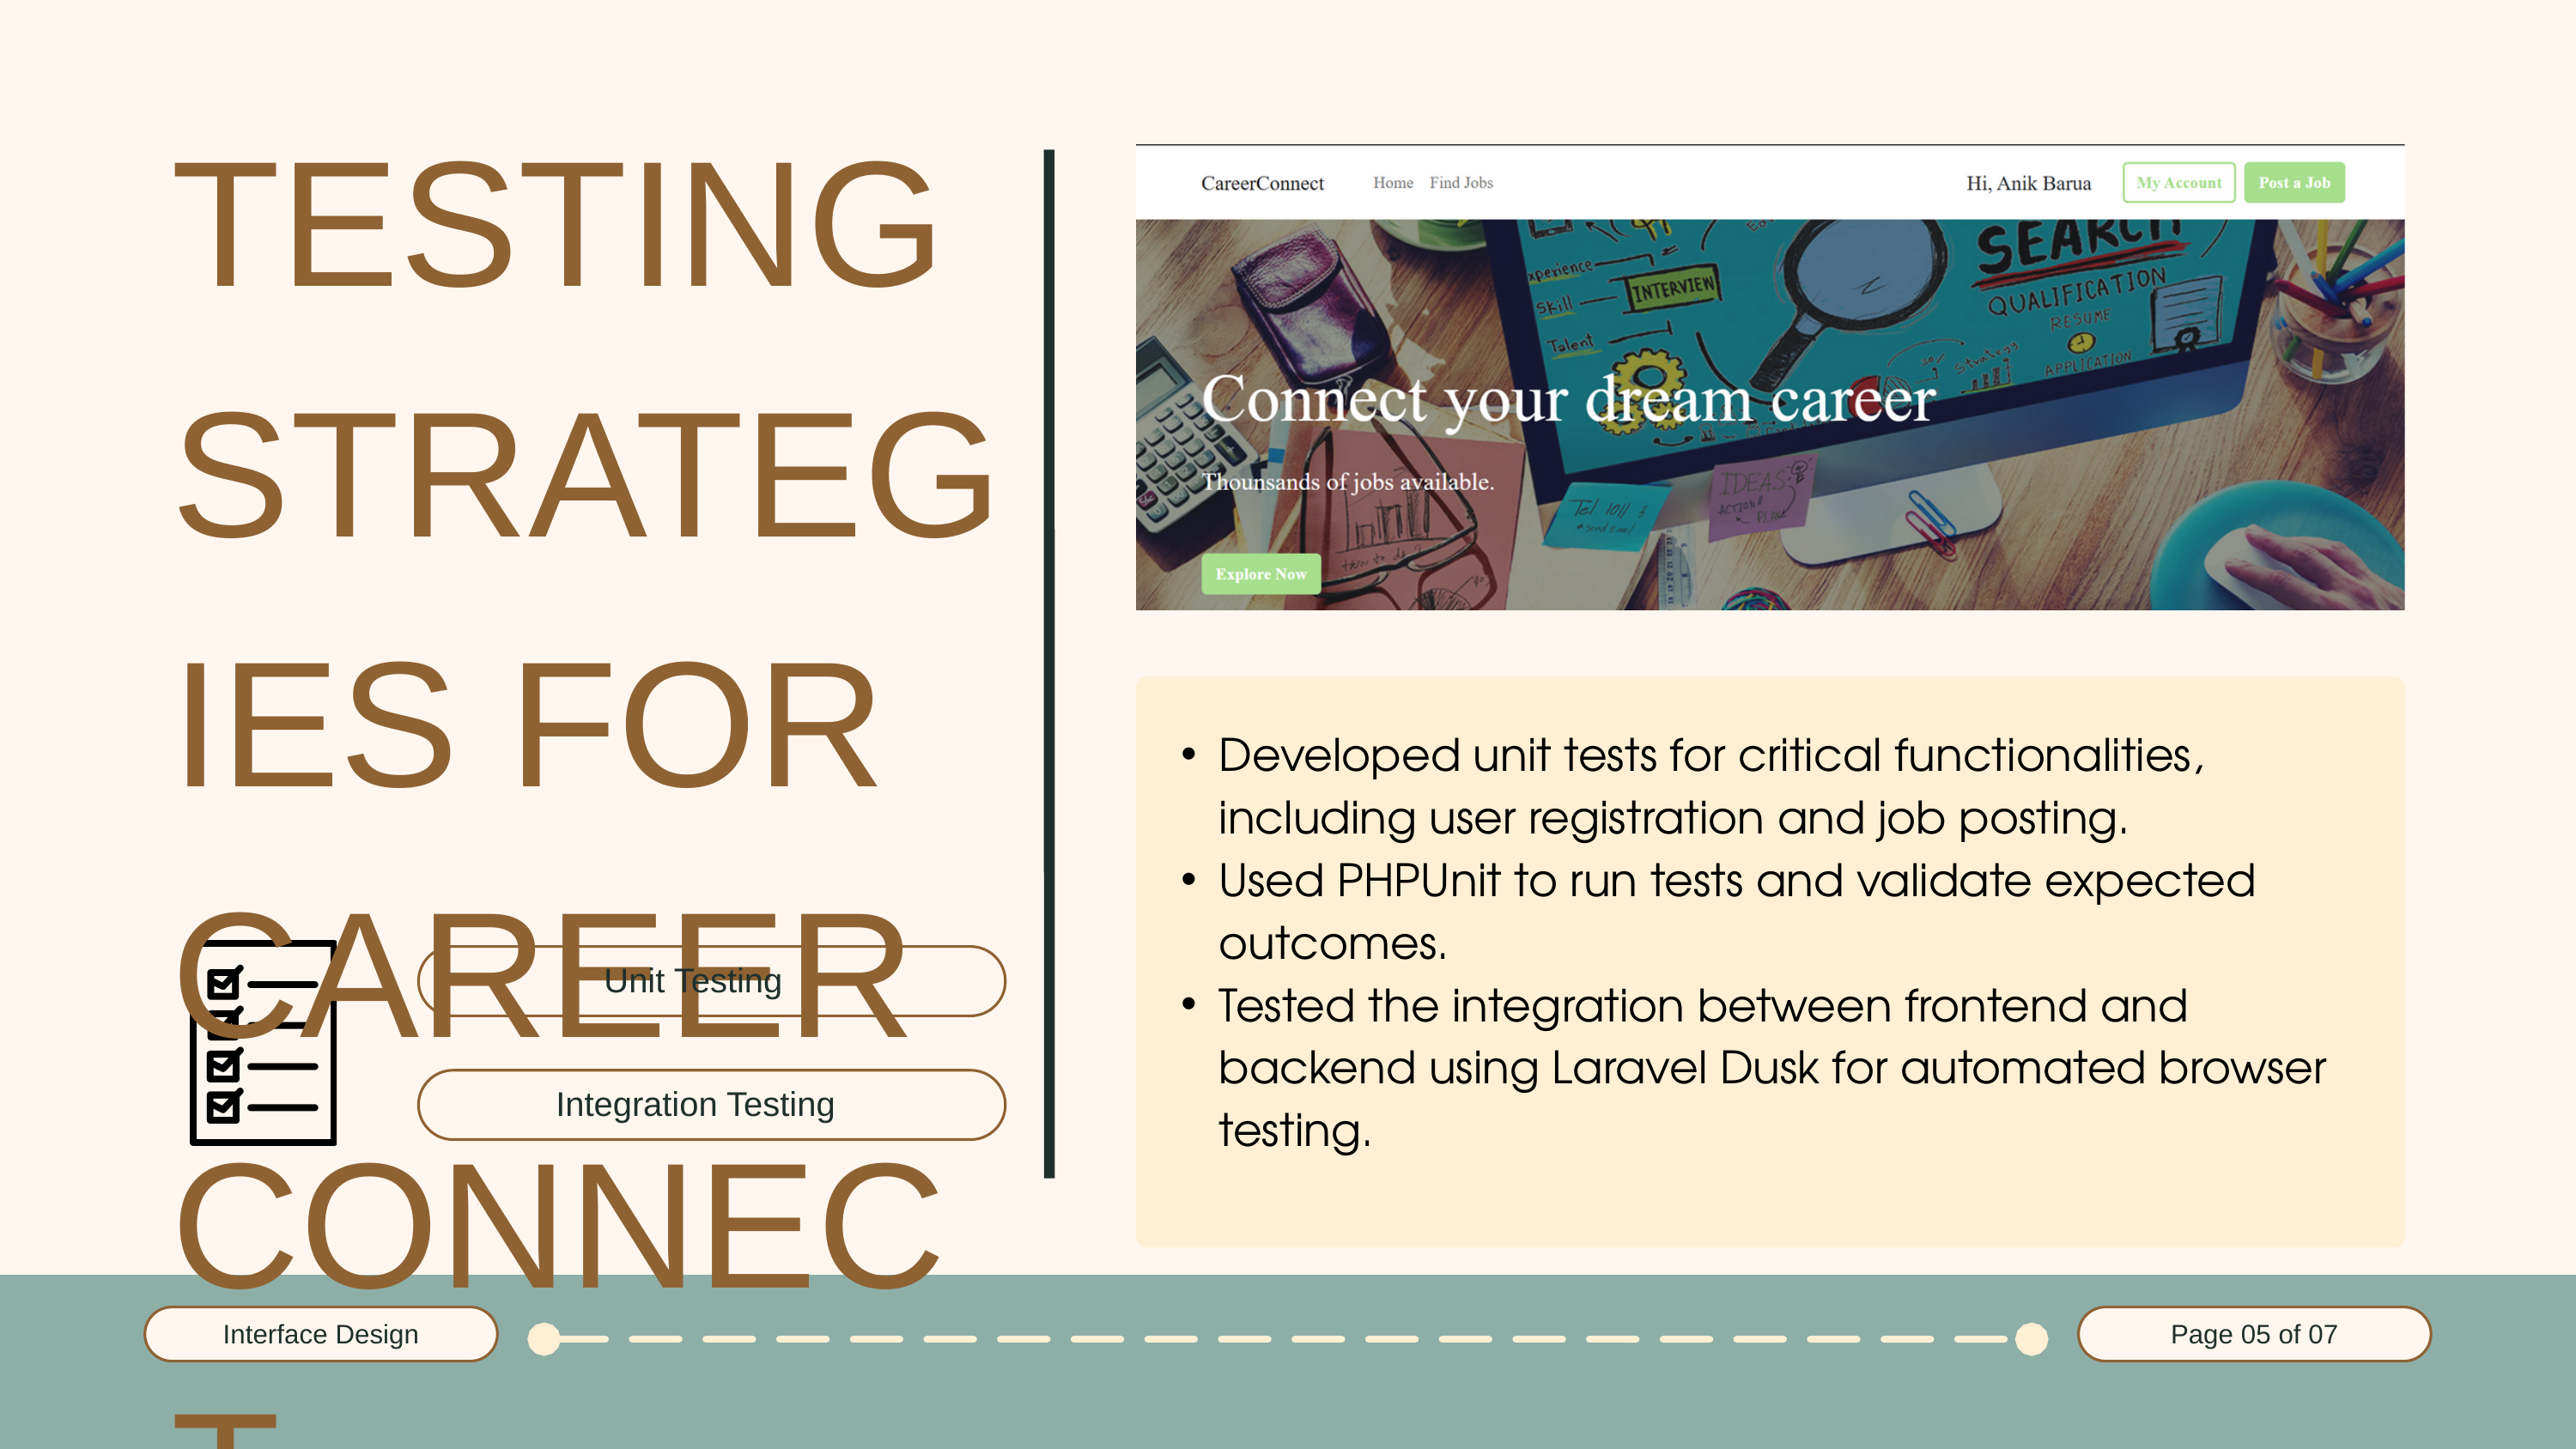

TESTING STRATEGIES FOR CAREERCONNECT

Developed unit tests for critical functionalities, including user registration and job posting.
Used PHPUnit to run tests and validate expected outcomes.
Tested the integration between frontend and backend using Laravel Dusk for automated browser testing.

Unit Testing

Integration Testing

Interface Design
Page 05 of 07